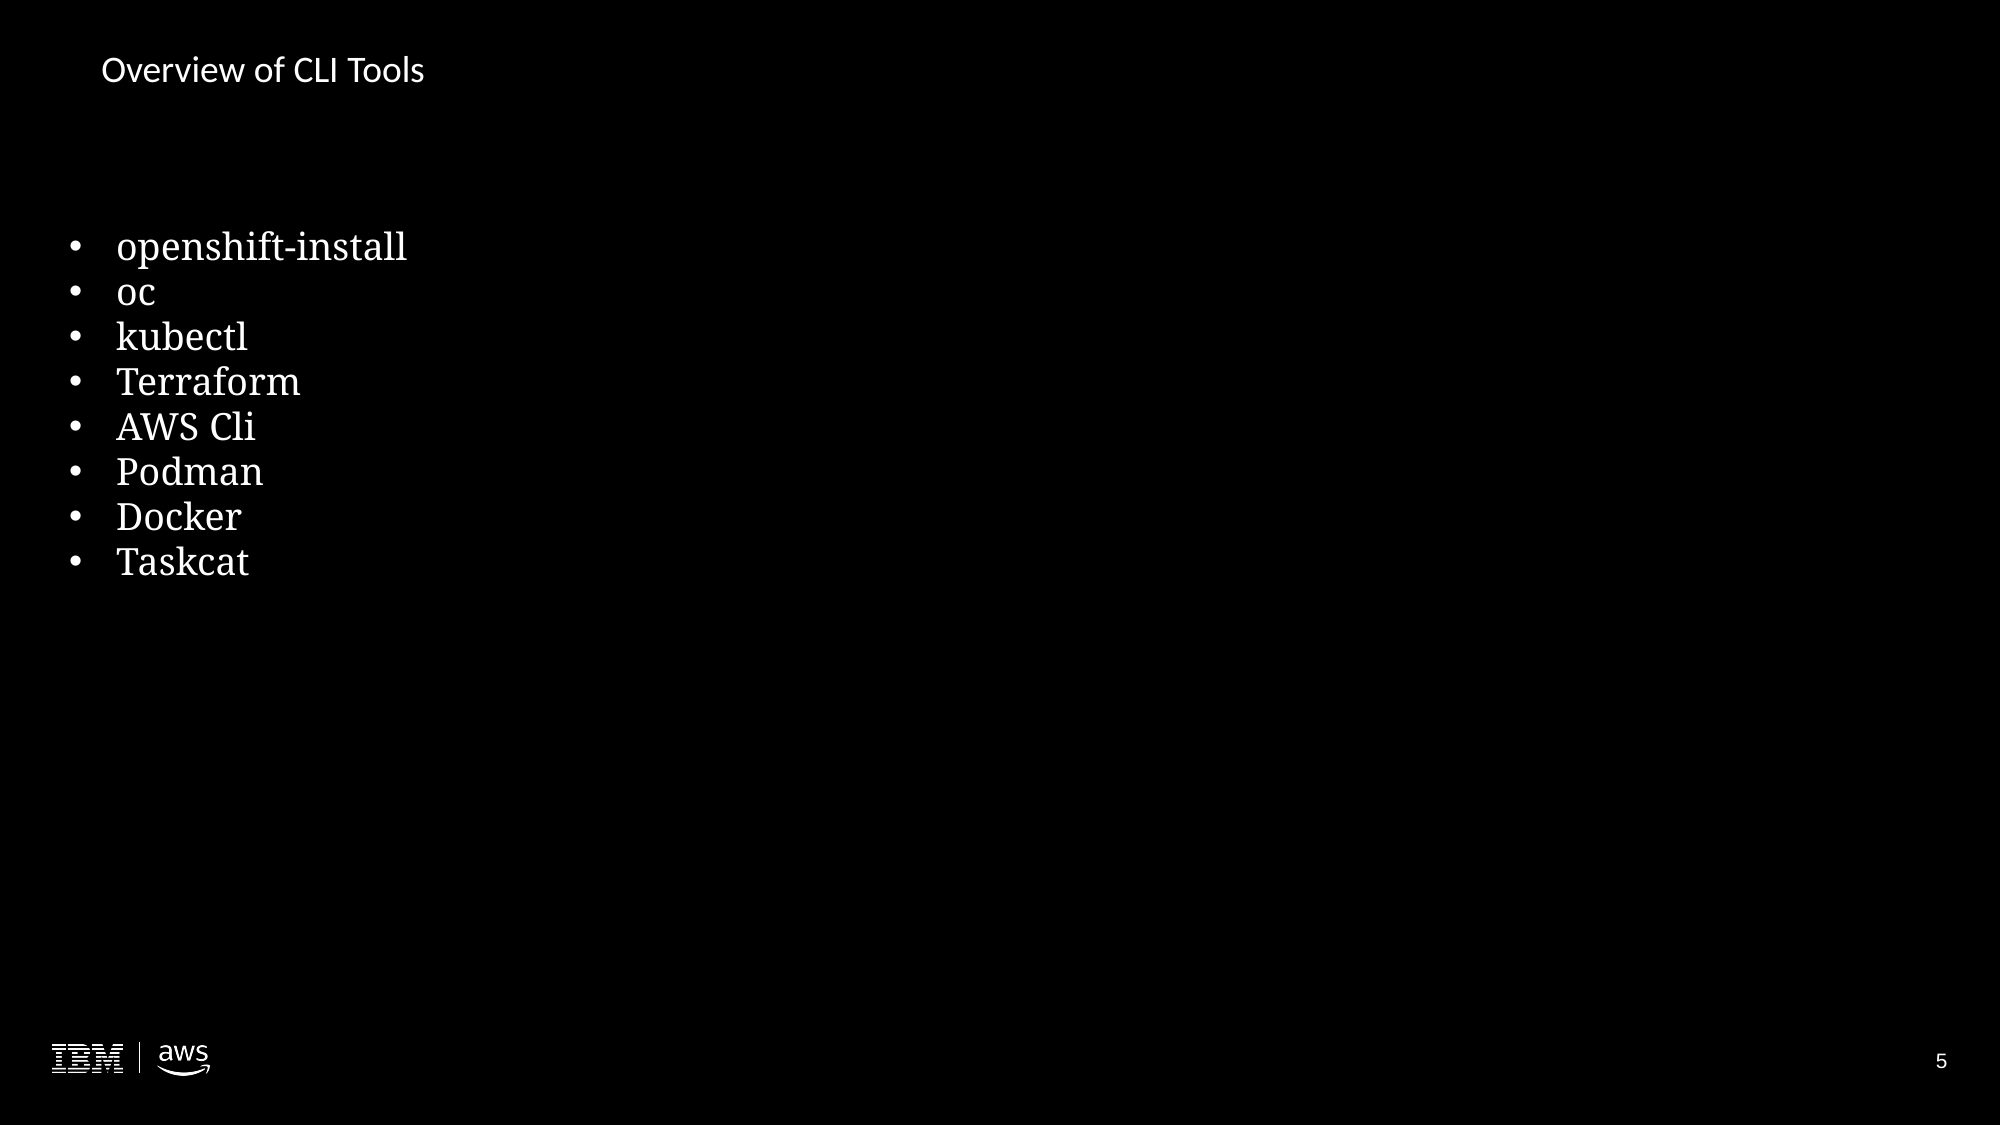

Overview of CLI Tools
openshift-install
oc
kubectl
Terraform
AWS Cli
Podman
Docker
Taskcat